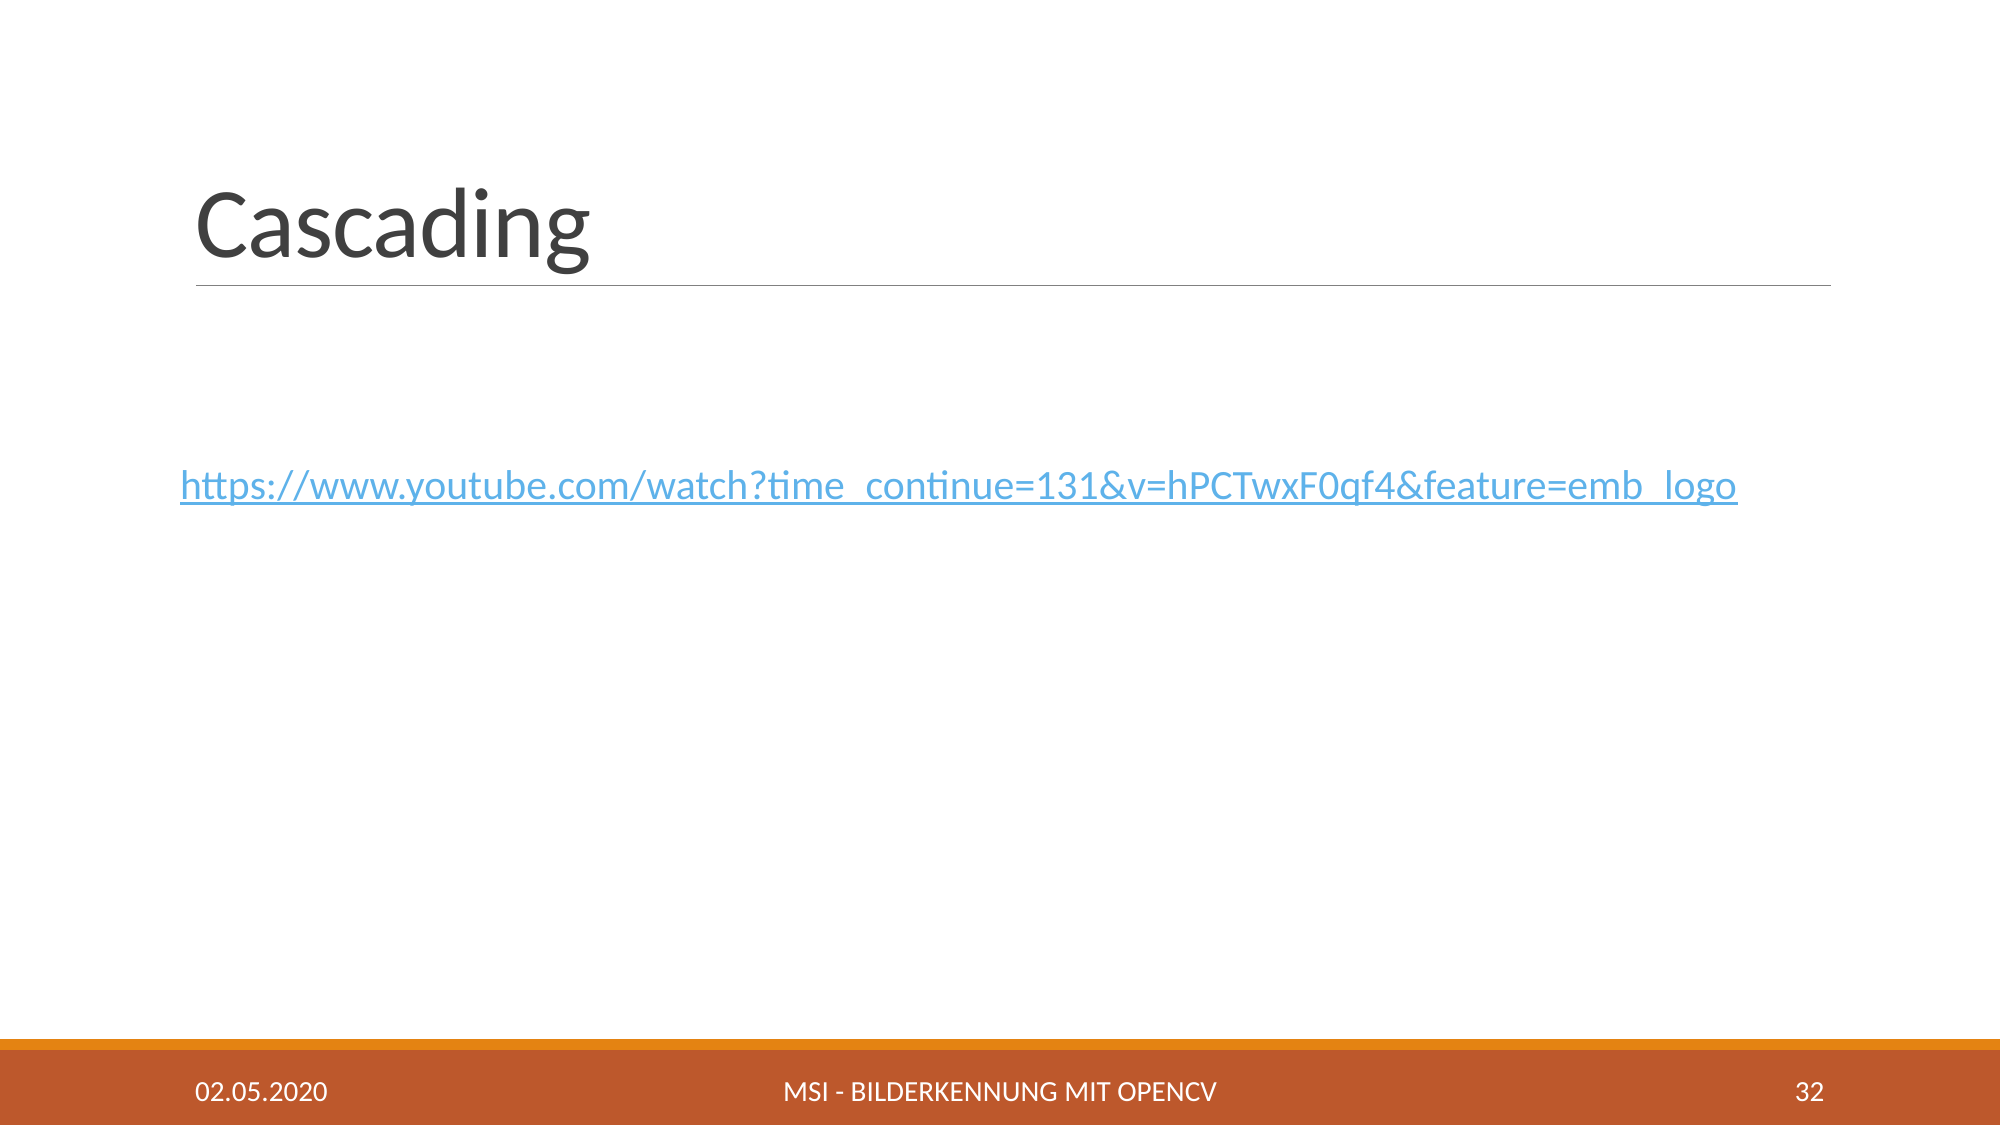

# Cascading

https://www.youtube.com/watch?time_continue=131&v=hPCTwxF0qf4&feature=emb_logo

02.05.2020
MSI - Bilderkennung mit OpenCV
32